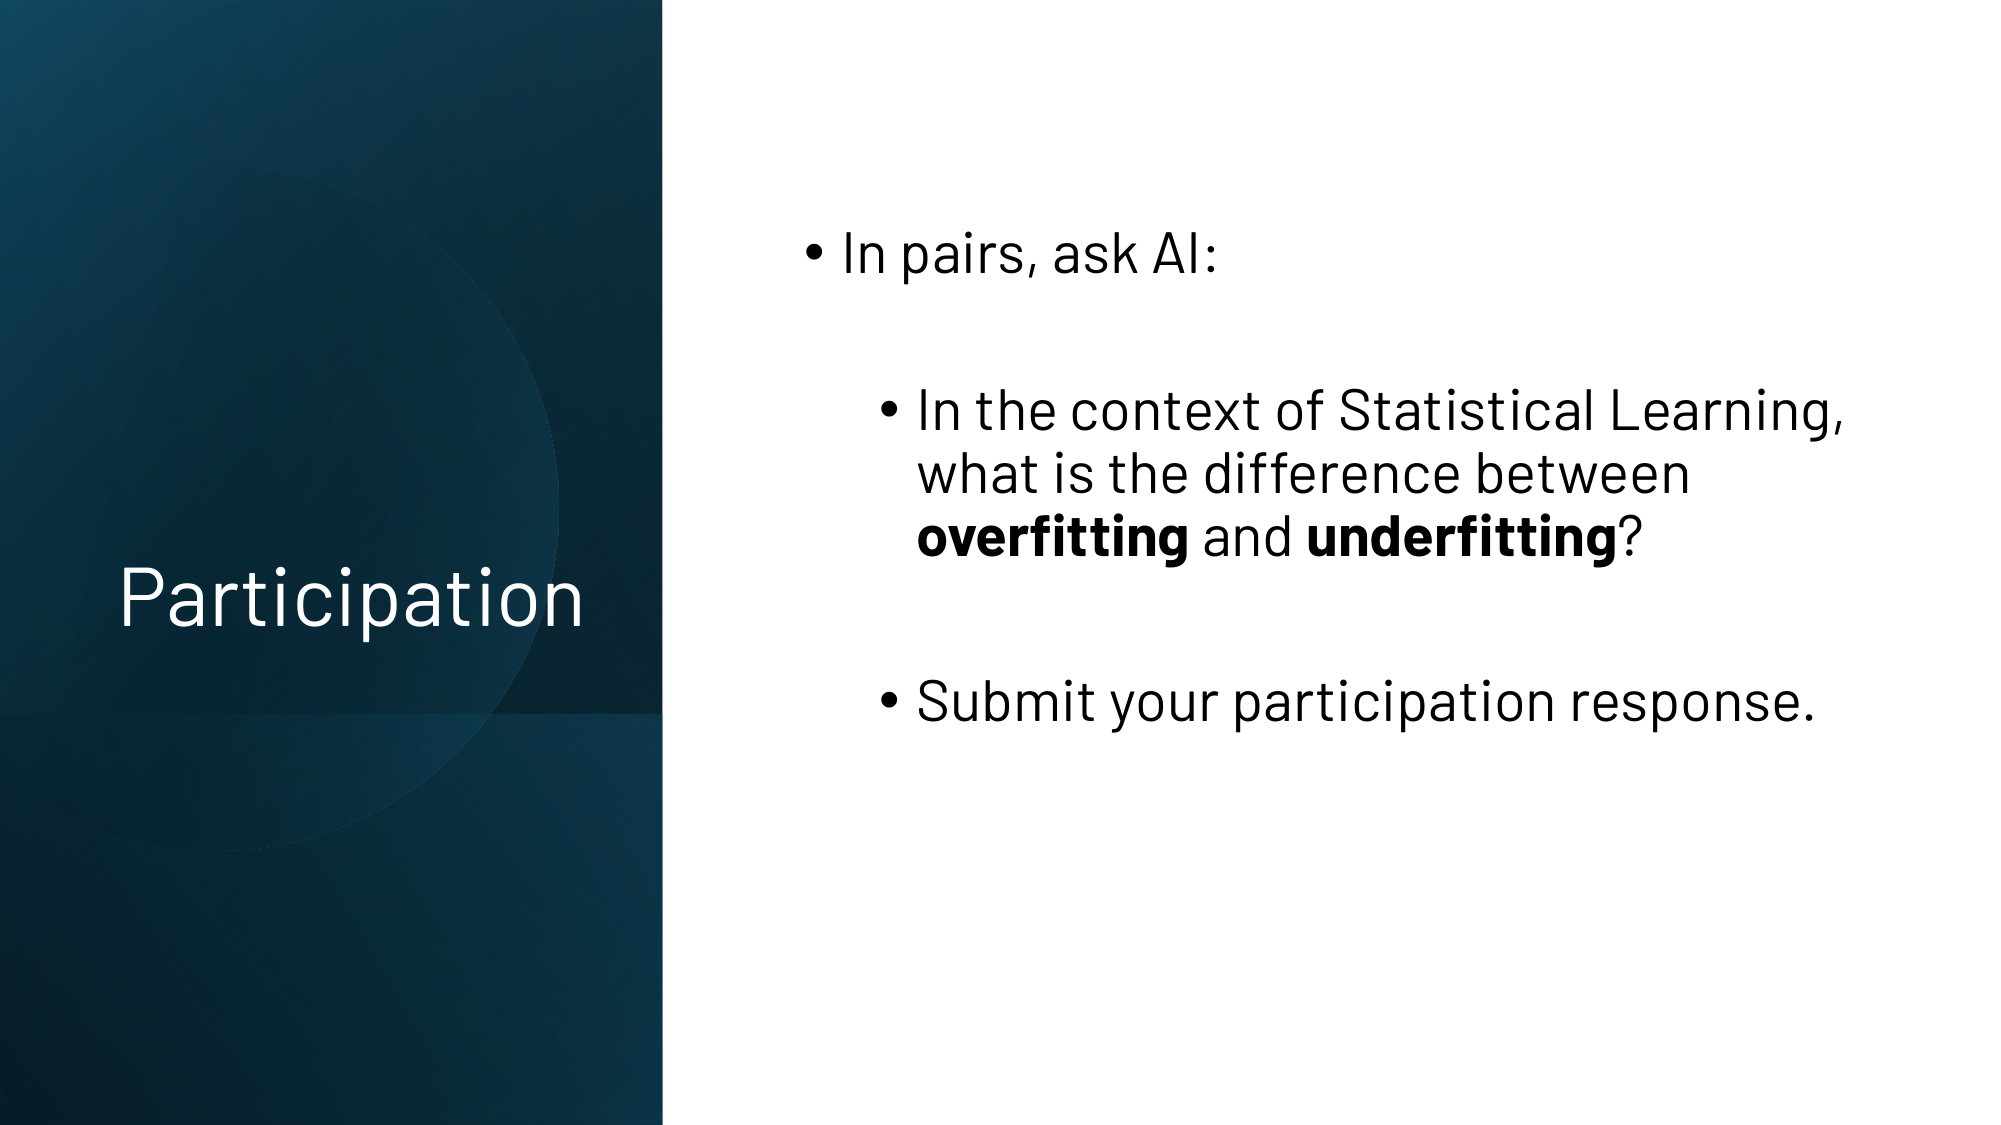

# Participation
In pairs, ask AI:

In the context of Statistical Learning, what is the difference between overfitting and underfitting?

Submit your participation response.